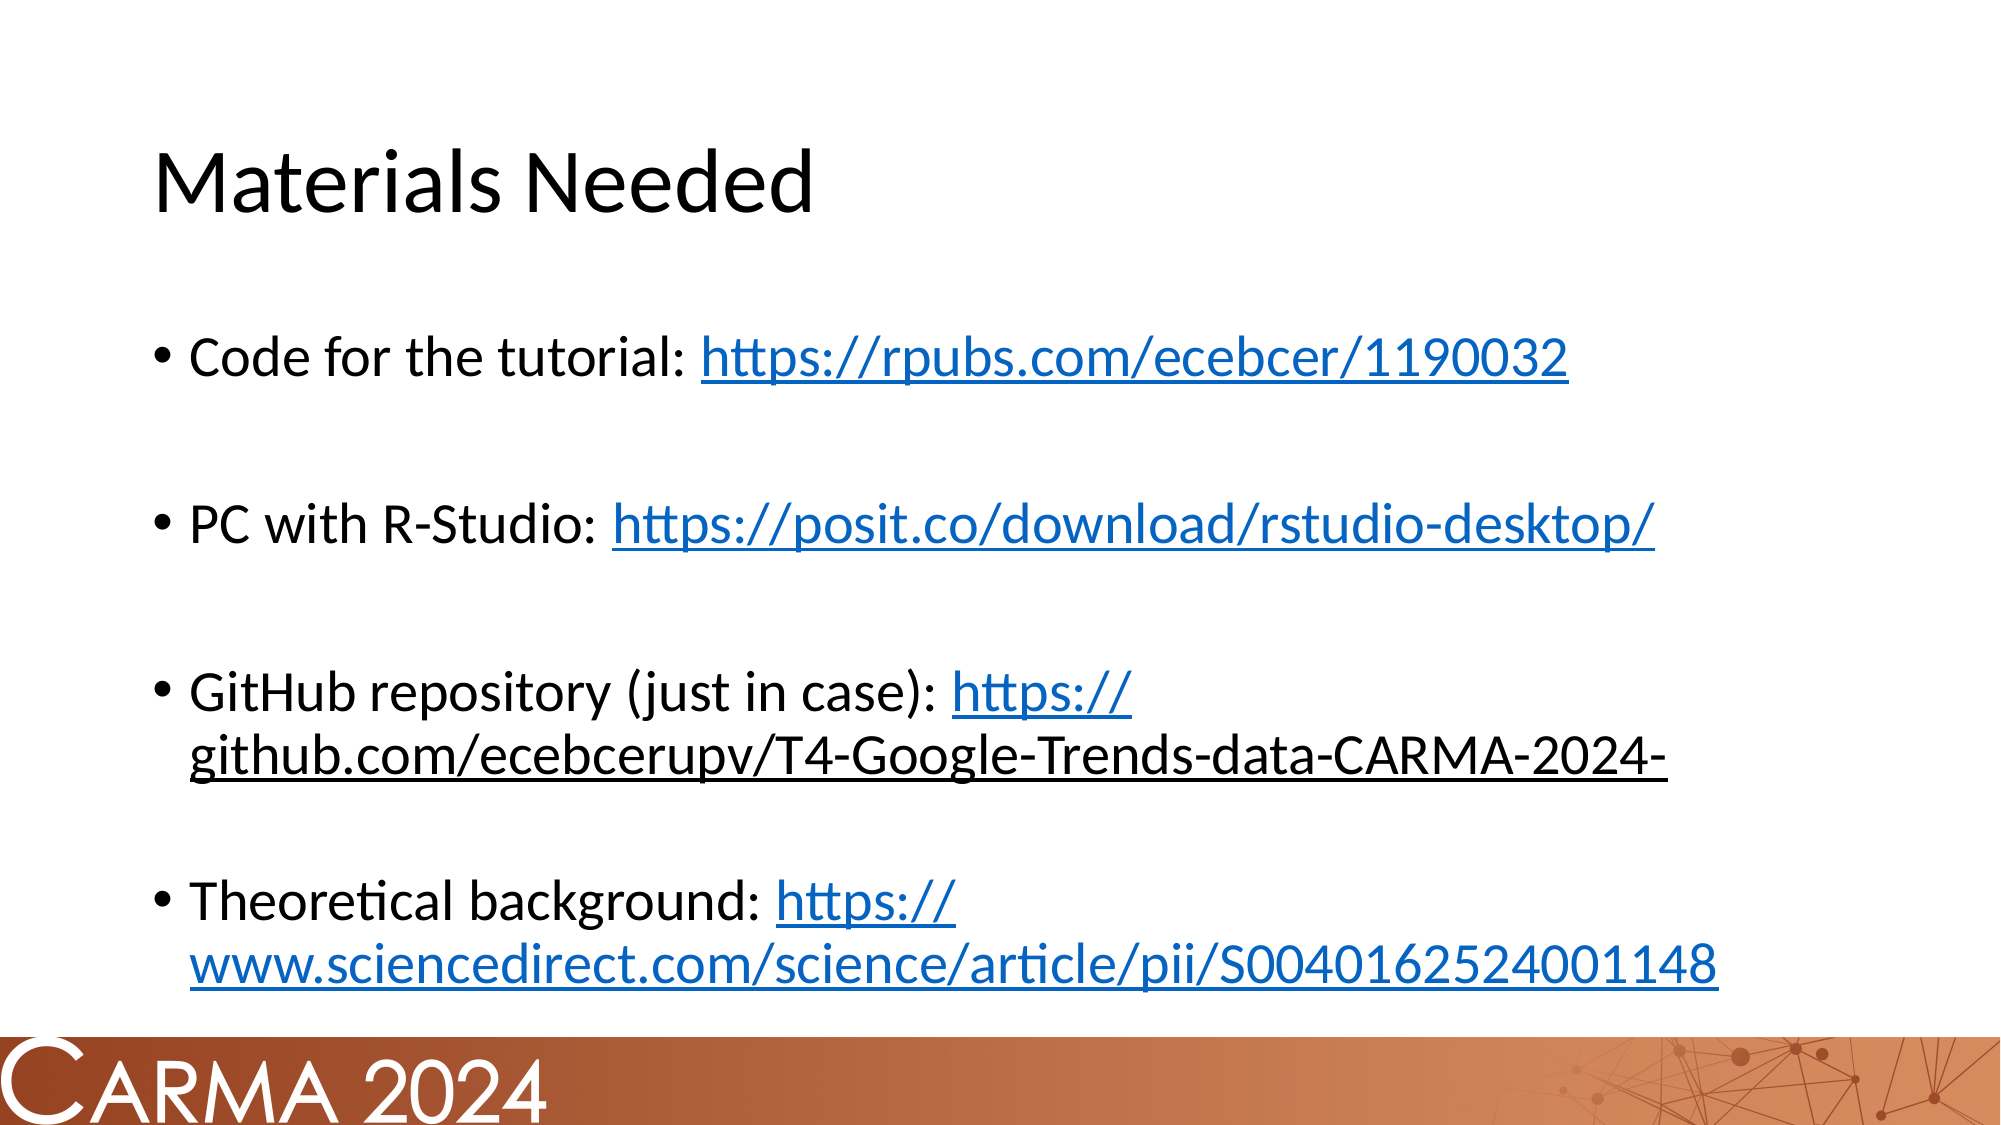

# Materials Needed
Code for the tutorial: https://rpubs.com/ecebcer/1190032

PC with R-Studio: https://posit.co/download/rstudio-desktop/

GitHub repository (just in case): https://github.com/ecebcerupv/T4-Google-Trends-data-CARMA-2024-
Theoretical background: https://www.sciencedirect.com/science/article/pii/S0040162524001148